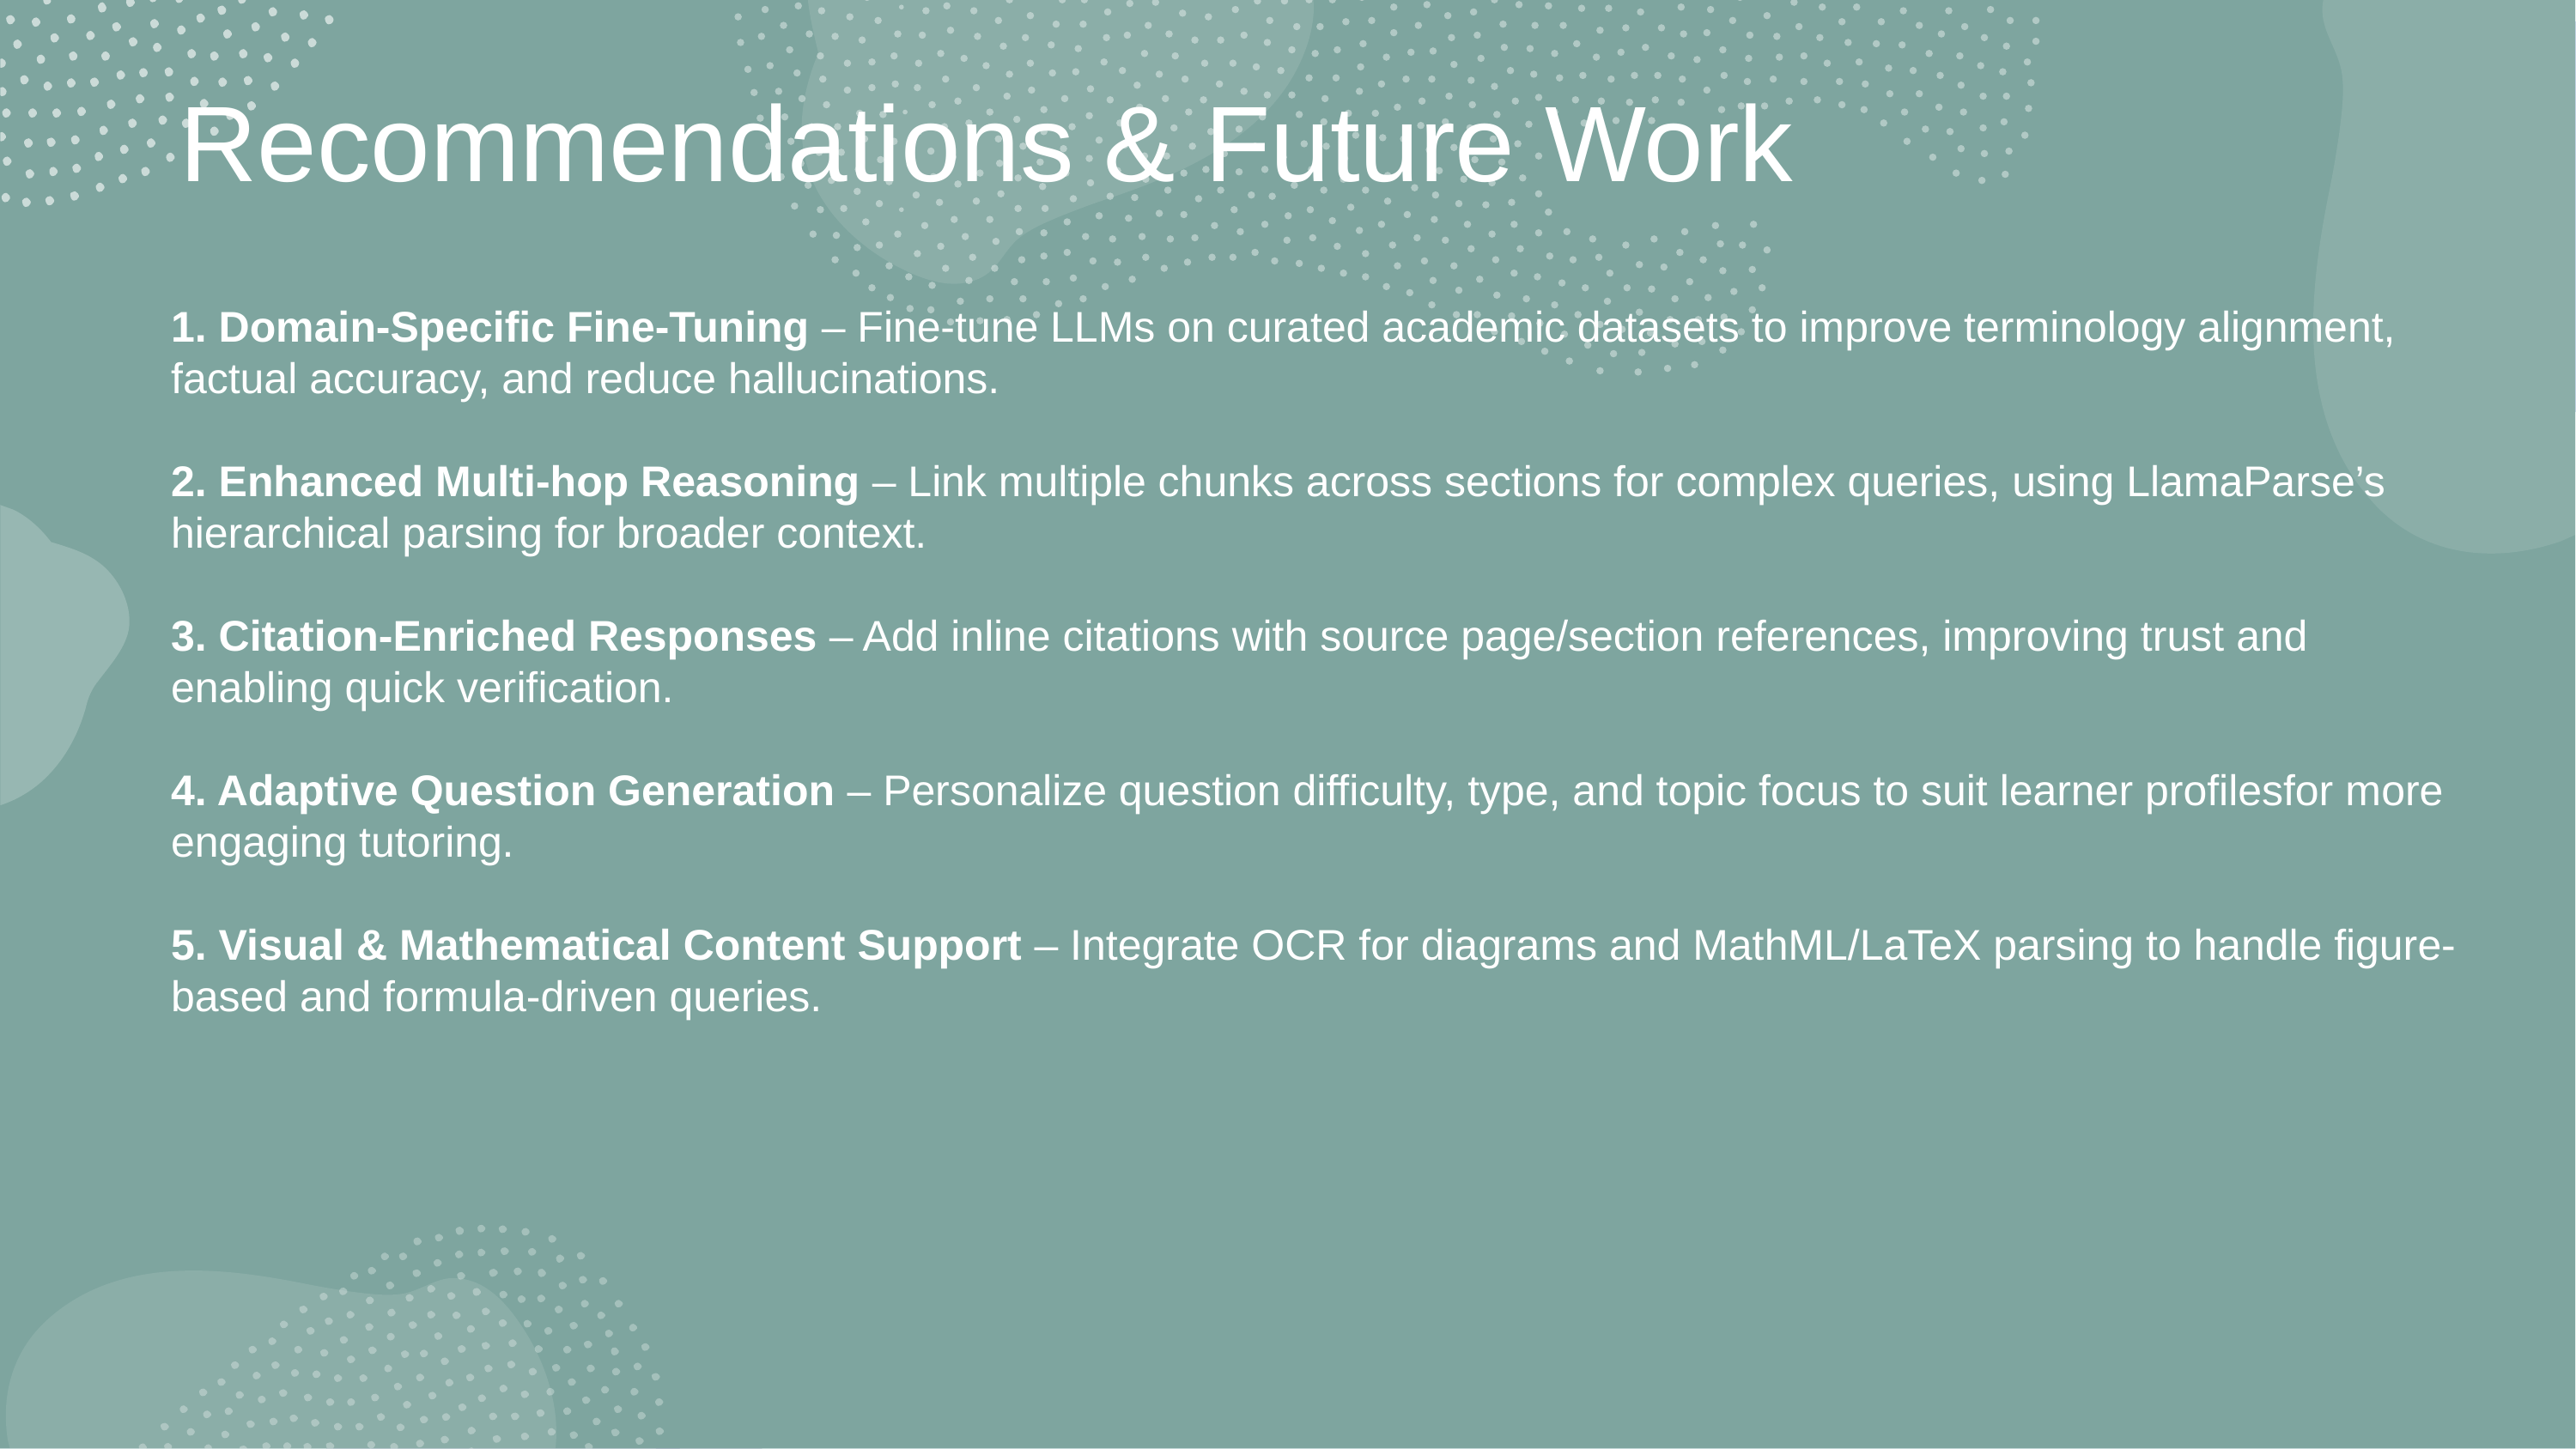

Recommendations & Future Work
1. Domain-Specific Fine-Tuning – Fine-tune LLMs on curated academic datasets to improve terminology alignment, factual accuracy, and reduce hallucinations.
2. Enhanced Multi-hop Reasoning – Link multiple chunks across sections for complex queries, using LlamaParse’s hierarchical parsing for broader context.
3. Citation-Enriched Responses – Add inline citations with source page/section references, improving trust and enabling quick verification.
4. Adaptive Question Generation – Personalize question difficulty, type, and topic focus to suit learner profilesfor more engaging tutoring.
5. Visual & Mathematical Content Support – Integrate OCR for diagrams and MathML/LaTeX parsing to handle figure-based and formula-driven queries.